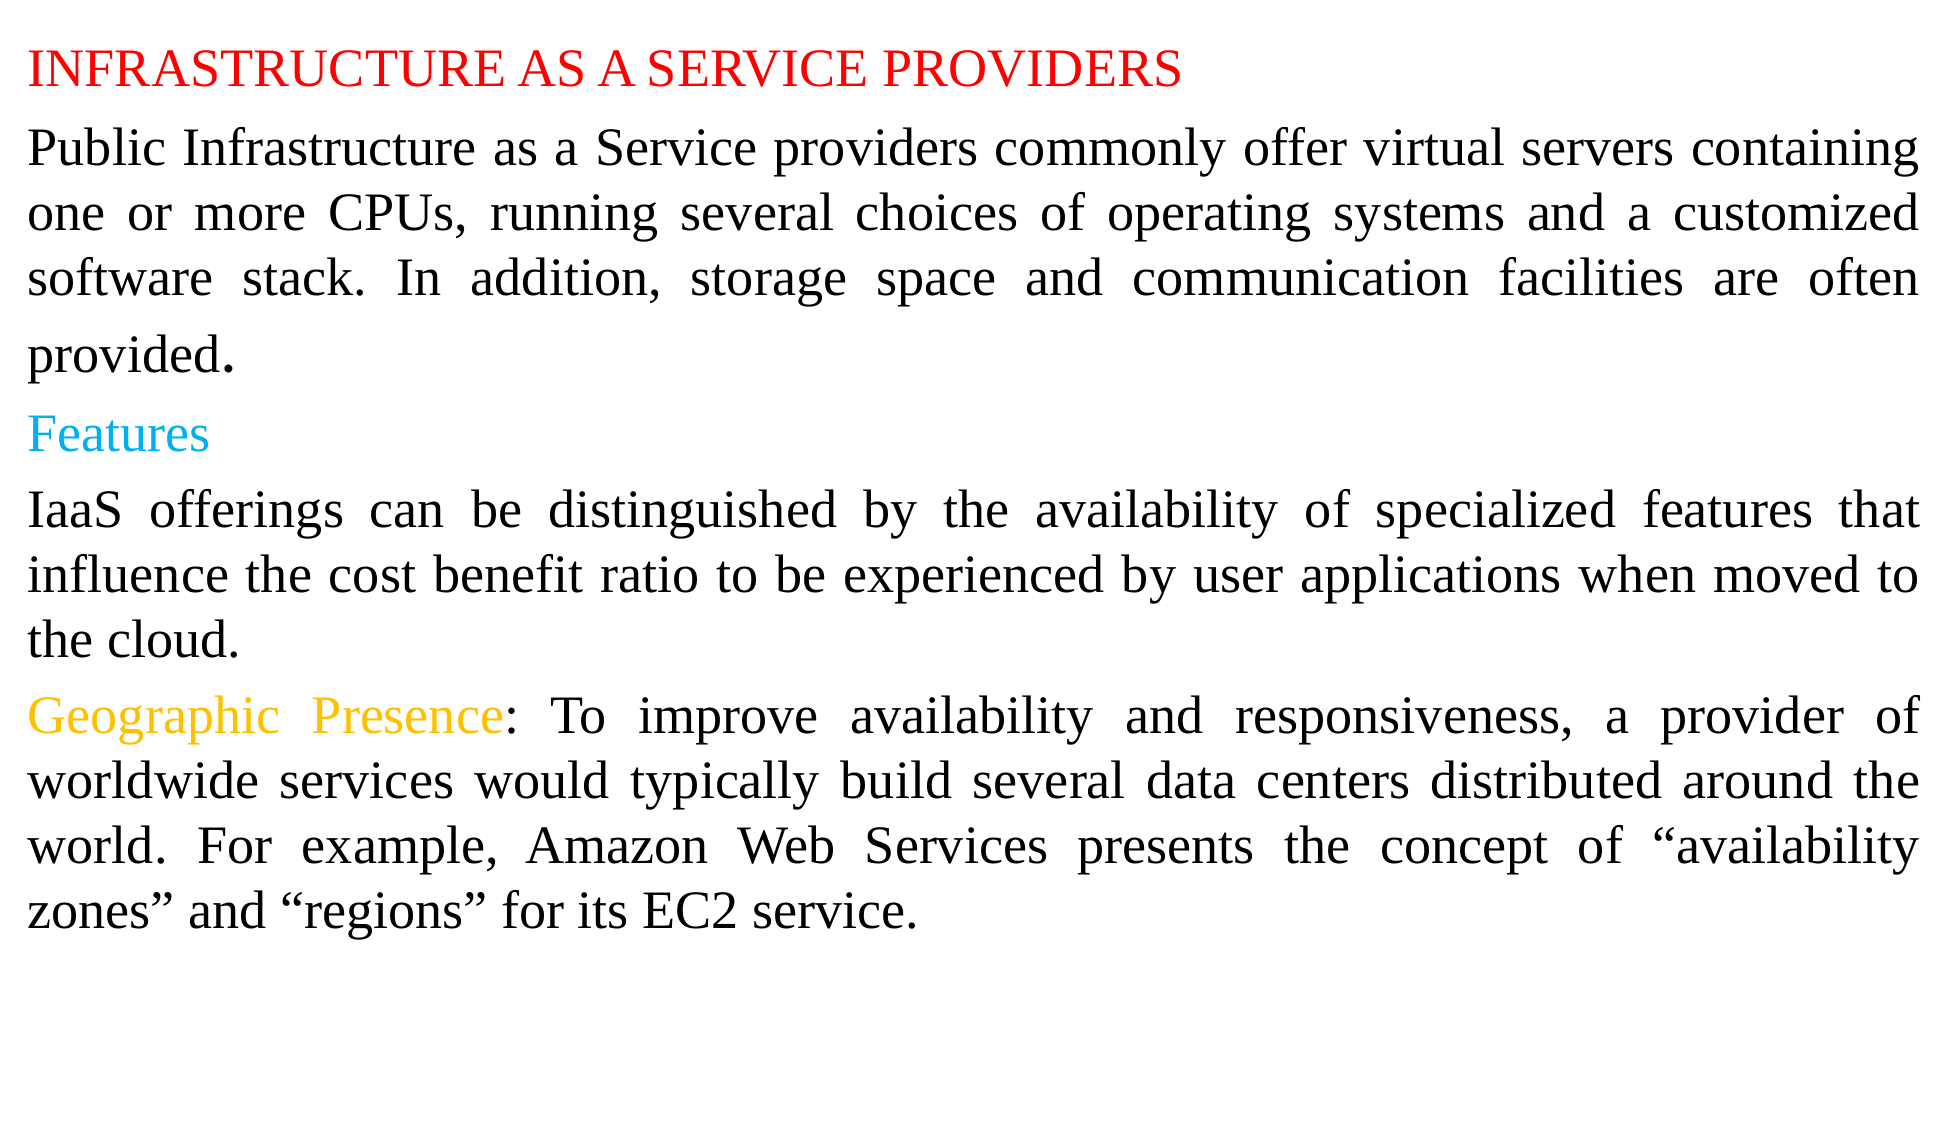

INFRASTRUCTURE AS A SERVICE PROVIDERS
Public Infrastructure as a Service providers commonly offer virtual servers containing one or more CPUs, running several choices of operating systems and a customized software stack. In addition, storage space and communication facilities are often provided.
Features
IaaS offerings can be distinguished by the availability of specialized features that influence the cost benefit ratio to be experienced by user applications when moved to the cloud.
Geographic Presence: To improve availability and responsiveness, a provider of worldwide services would typically build several data centers distributed around the world. For example, Amazon Web Services presents the concept of “availability zones” and “regions” for its EC2 service.